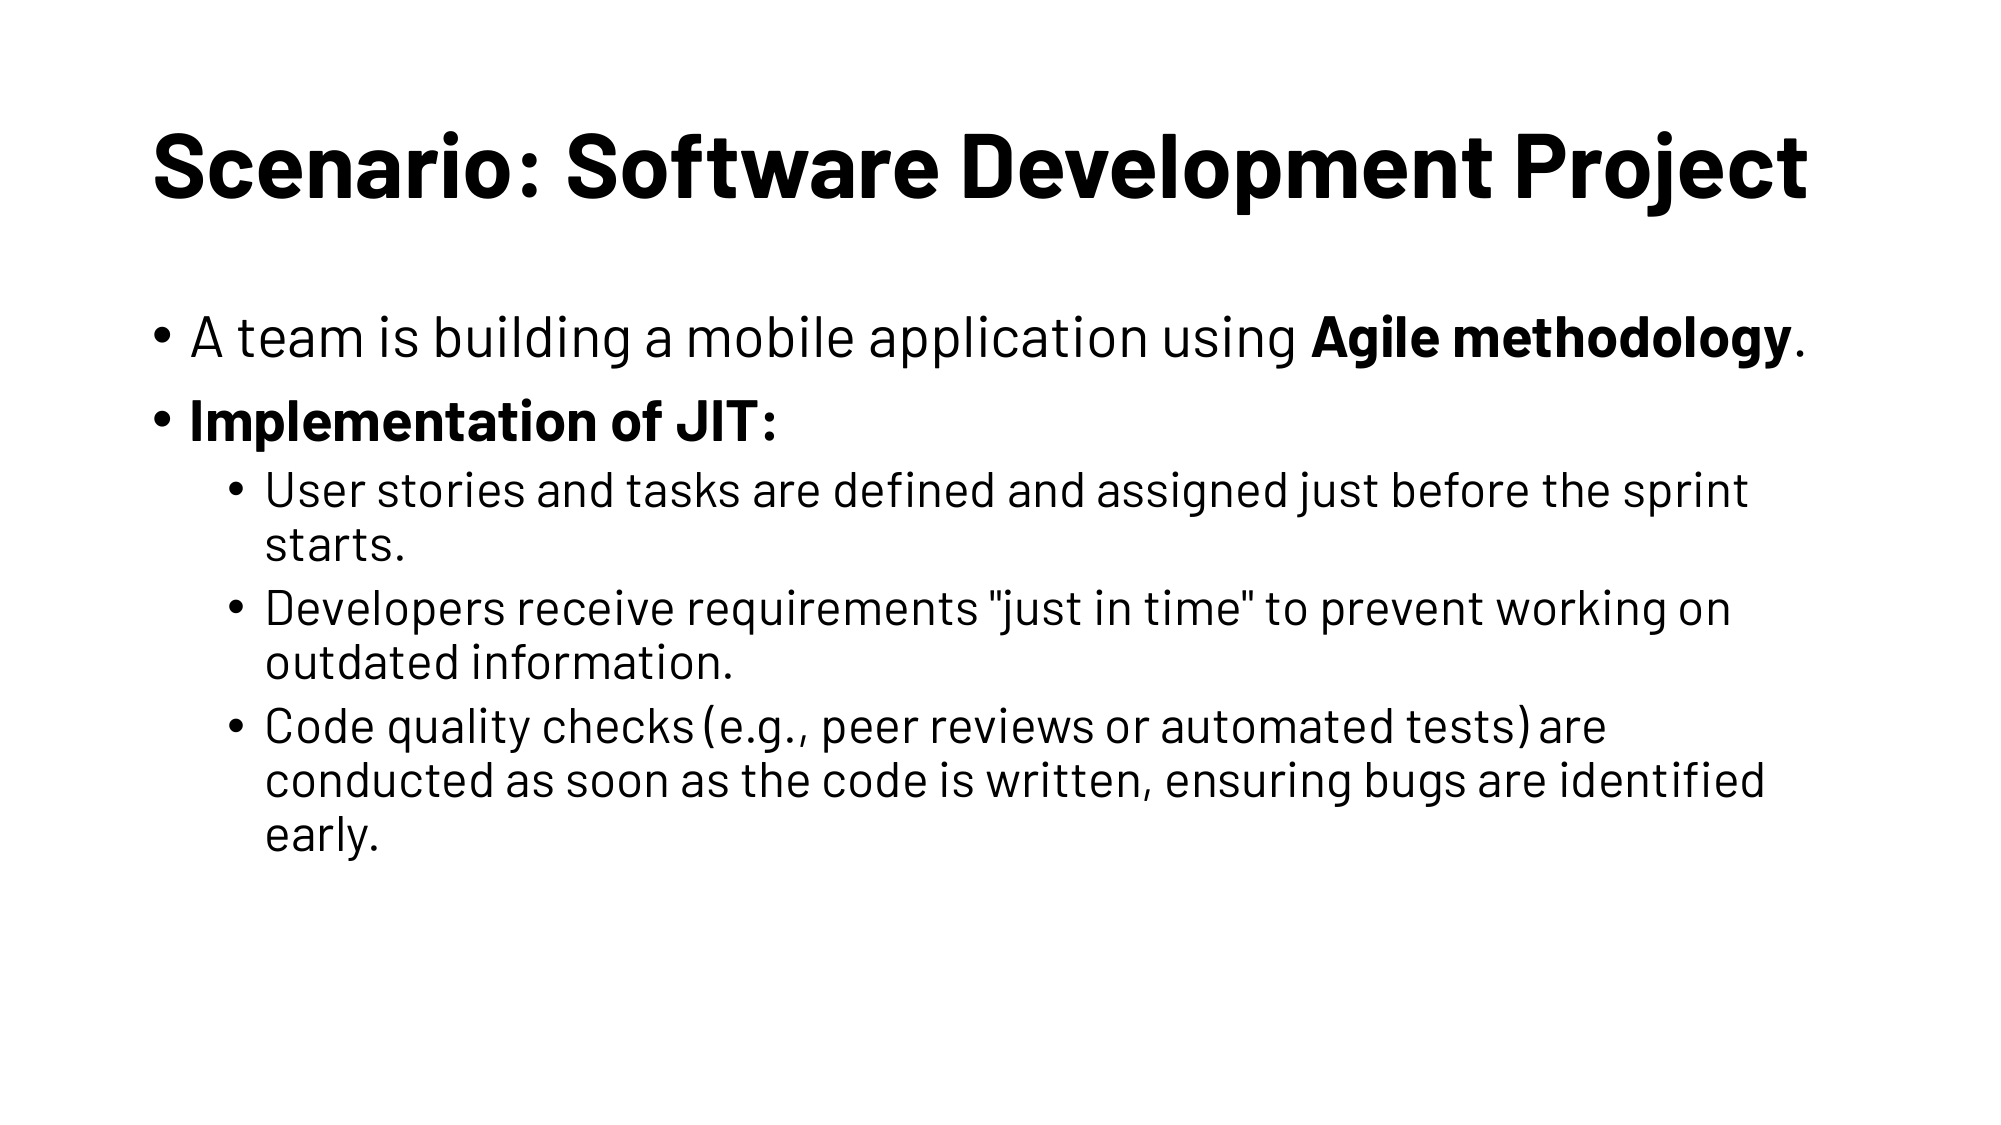

# Scenario: Software Development Project
A team is building a mobile application using Agile methodology.
Implementation of JIT:
User stories and tasks are defined and assigned just before the sprint starts.
Developers receive requirements "just in time" to prevent working on outdated information.
Code quality checks (e.g., peer reviews or automated tests) are conducted as soon as the code is written, ensuring bugs are identified early.